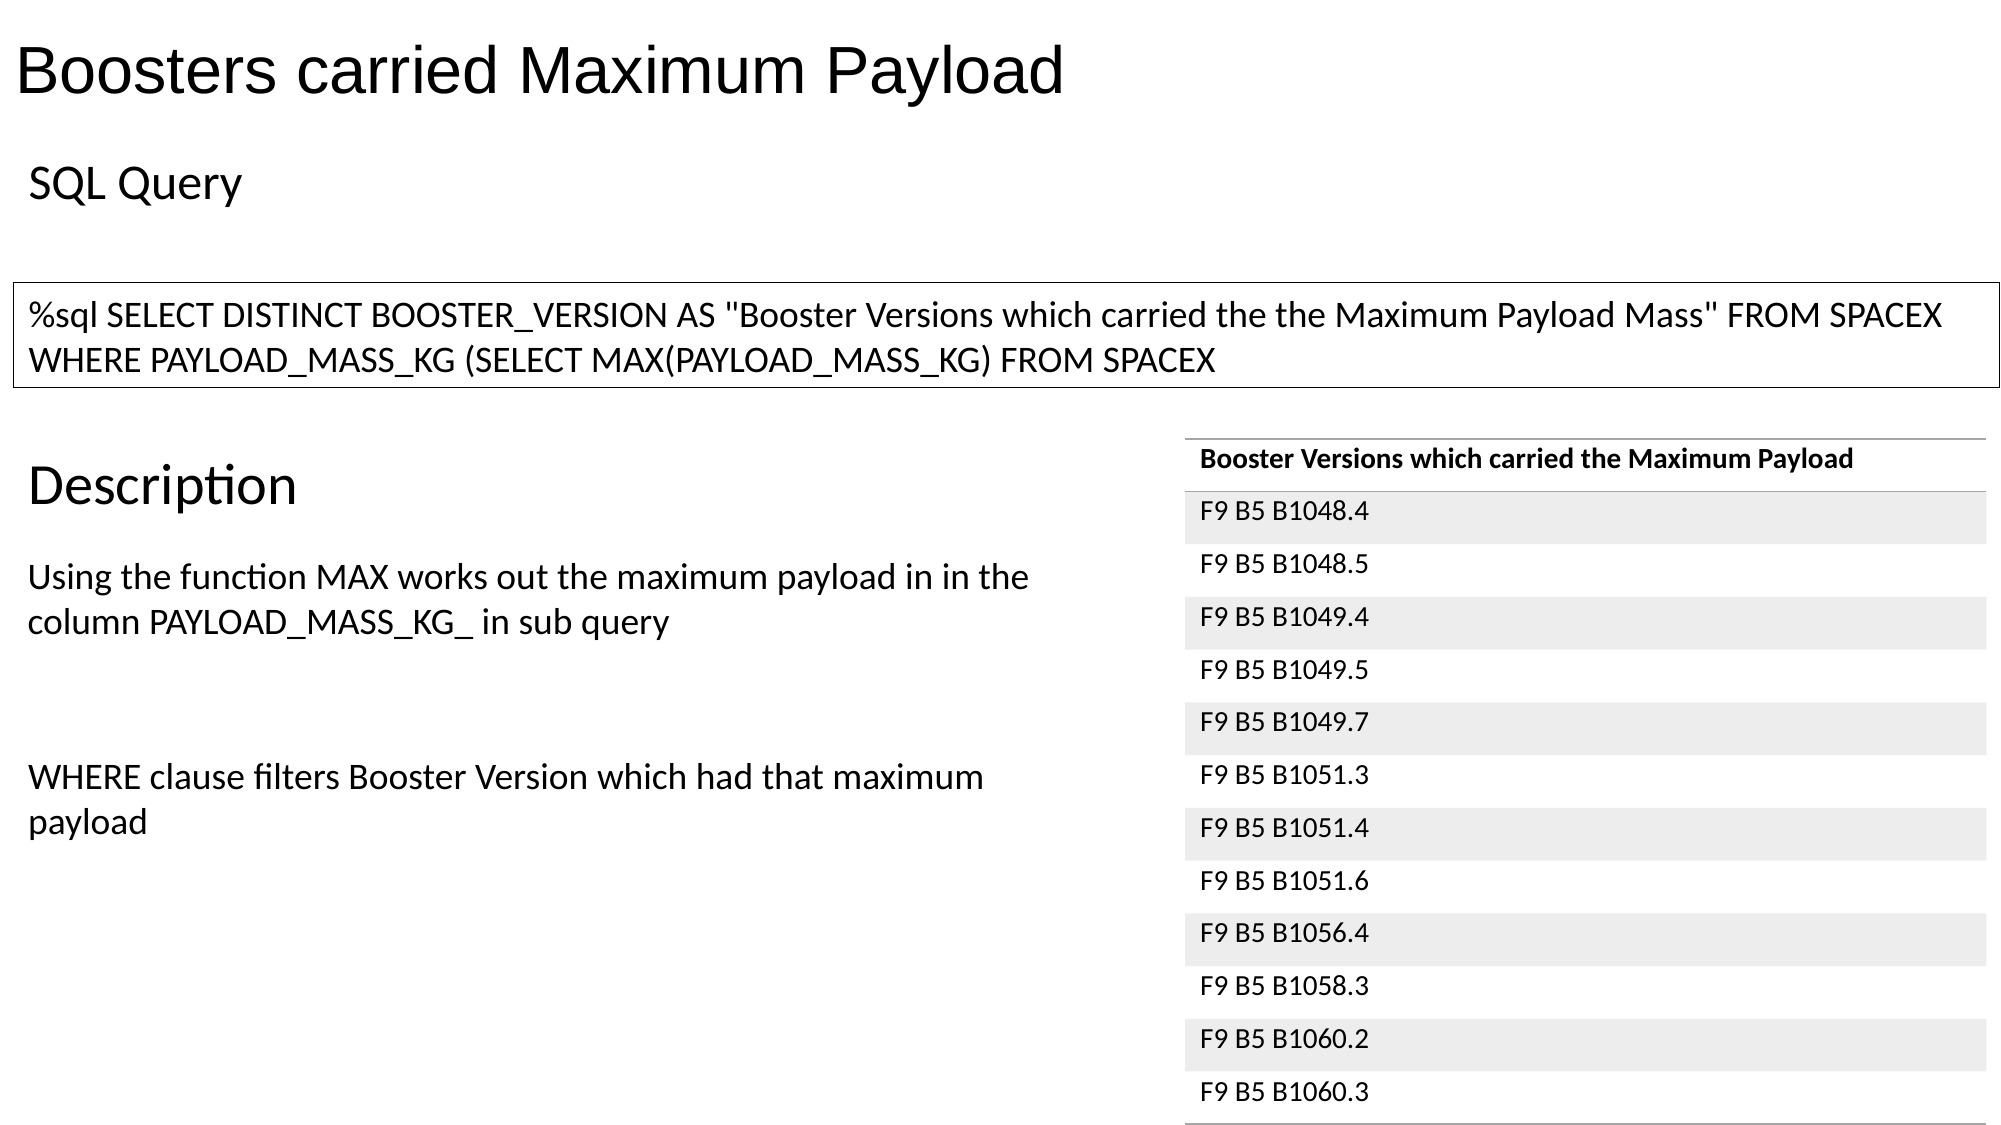

Boosters carried Maximum Payload
SQL Query
%sql SELECT DISTINCT BOOSTER_VERSION AS "Booster Versions which carried the the Maximum Payload Mass" FROM SPACEX WHERE PAYLOAD_MASS_KG (SELECT MAX(PAYLOAD_MASS_KG) FROM SPACEX
Description
| Booster Versions which carried the Maximum Payload |
| --- |
| F9 B5 B1048.4 |
| F9 B5 B1048.5 |
| F9 B5 B1049.4 |
| F9 B5 B1049.5 |
| F9 B5 B1049.7 |
| F9 B5 B1051.3 |
| F9 B5 B1051.4 |
| F9 B5 B1051.6 |
| F9 B5 B1056.4 |
| F9 B5 B1058.3 |
| F9 B5 B1060.2 |
| F9 B5 B1060.3 |
Using the function MAX works out the maximum payload in in the column PAYLOAD_MASS_KG_ in sub query
WHERE clause filters Booster Version which had that maximum payload